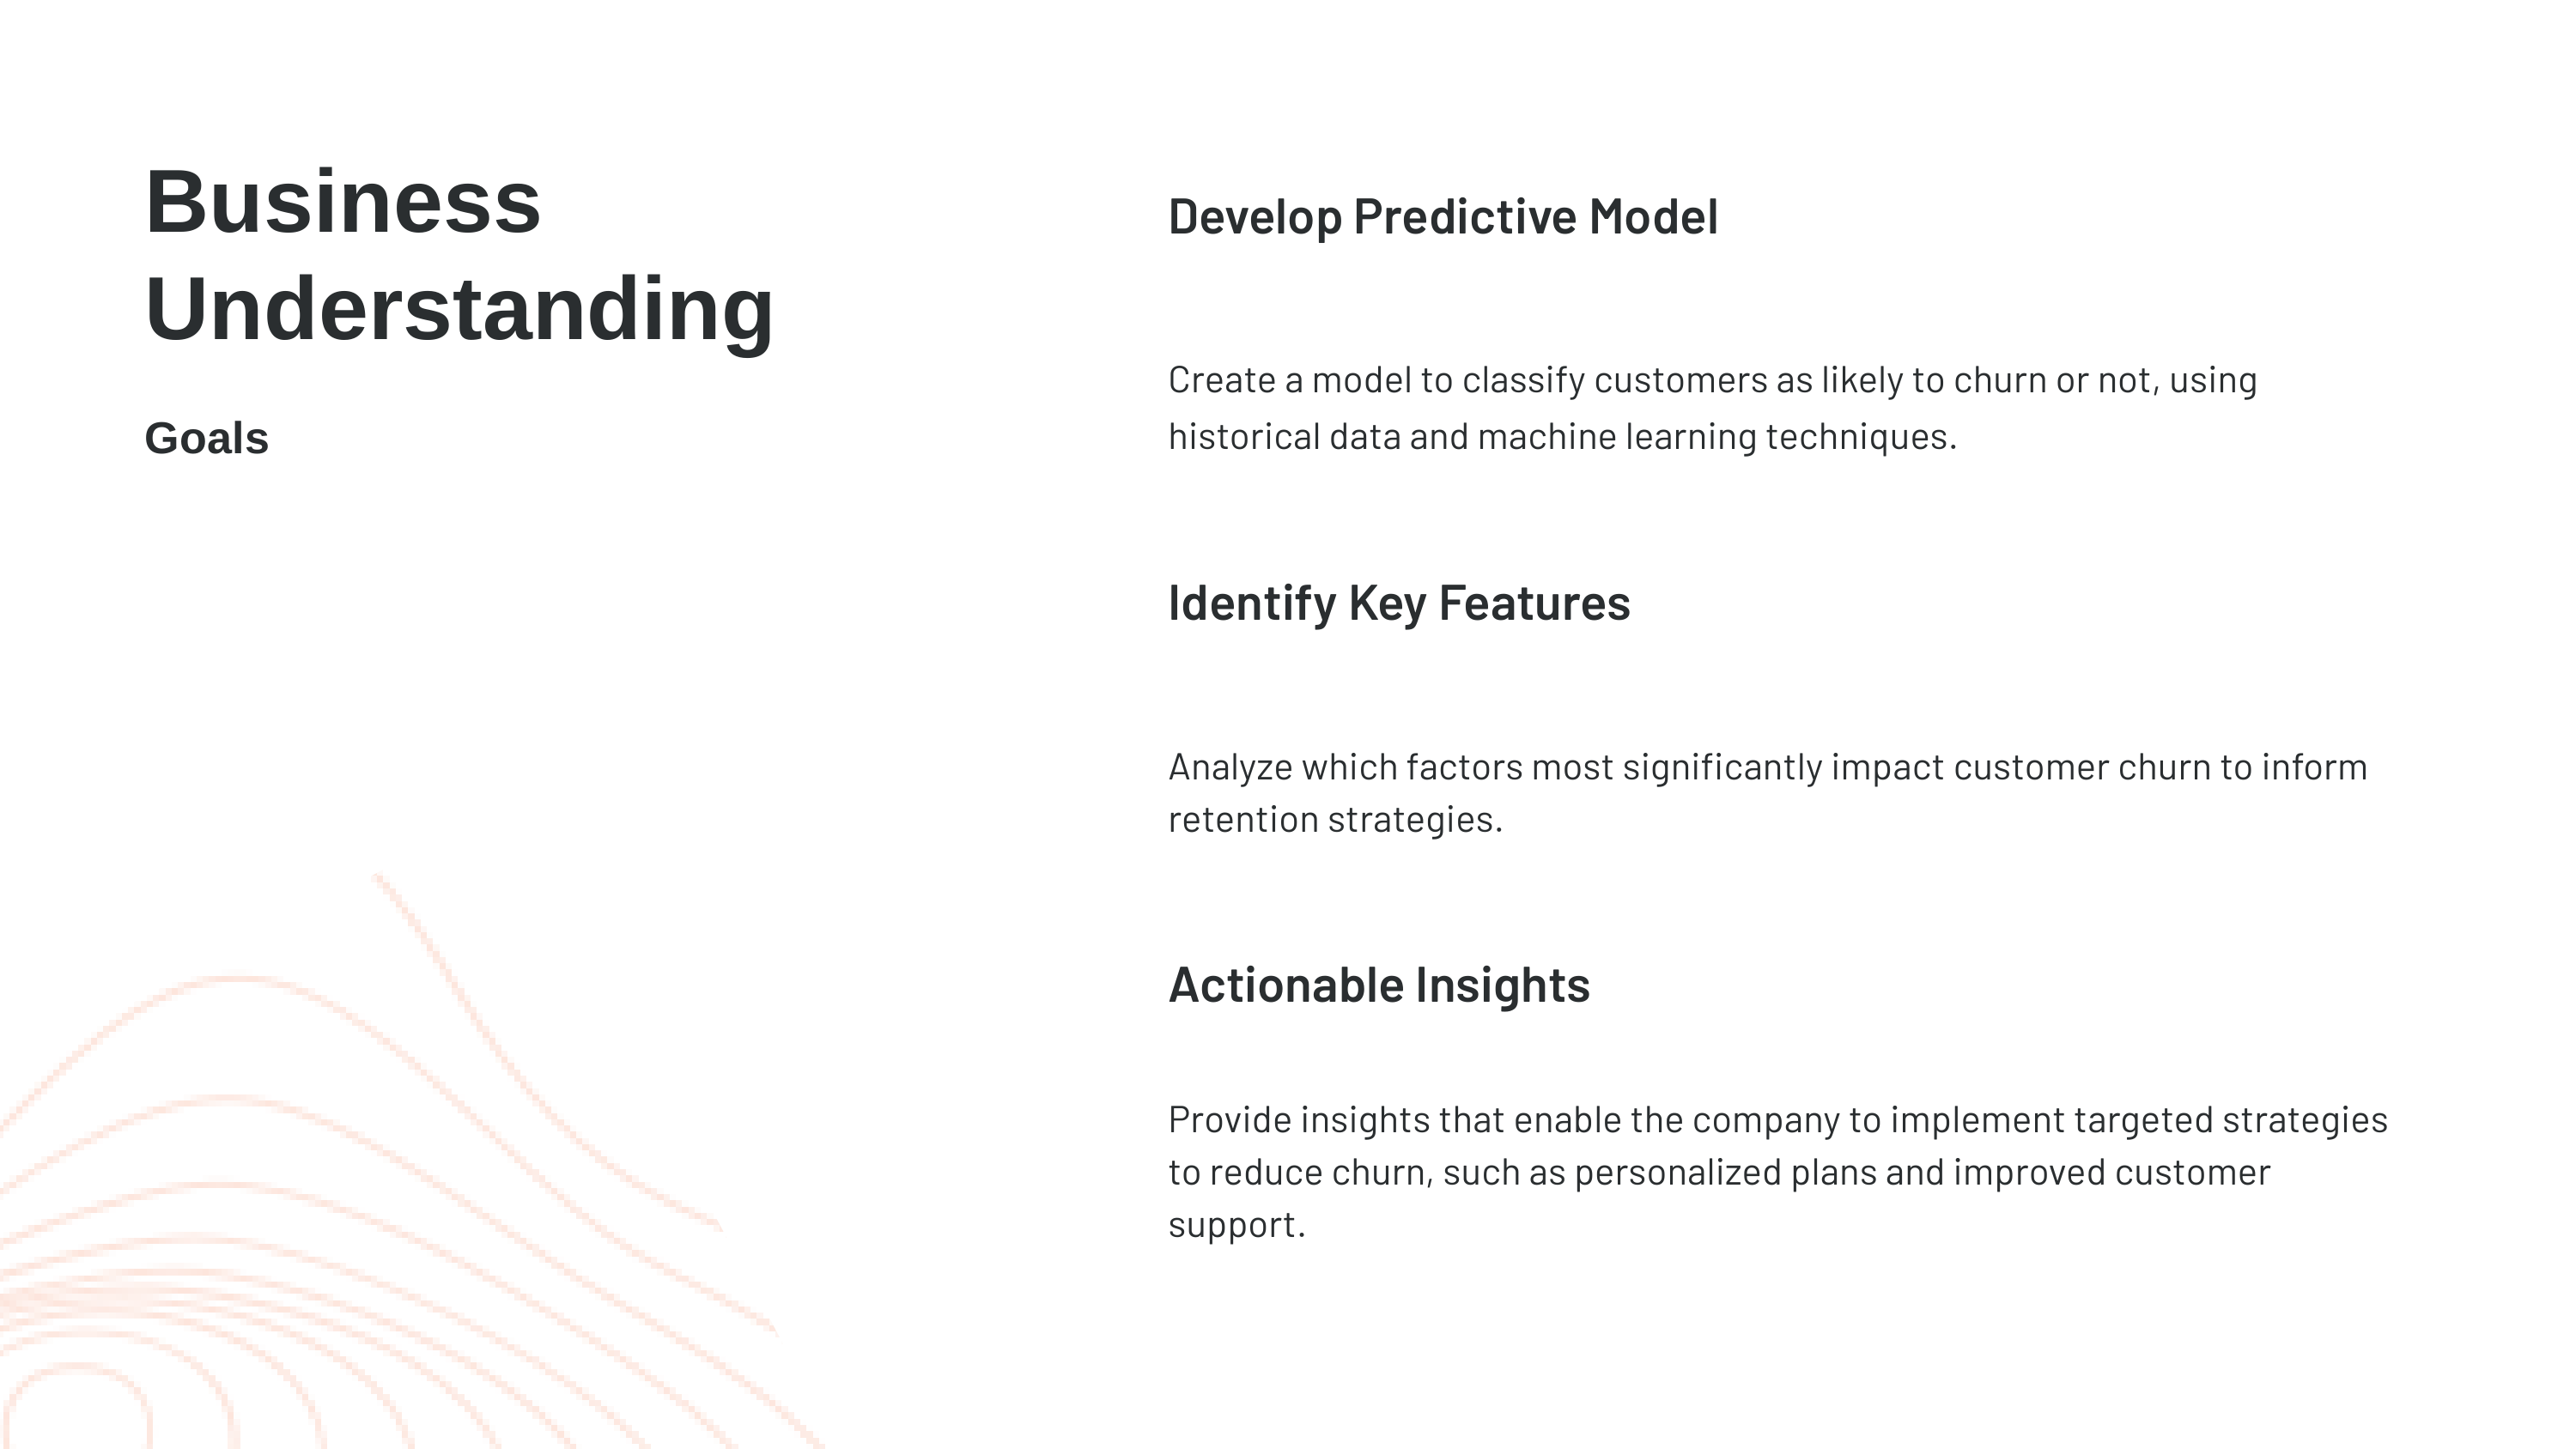

Business Understanding
Goals
| Develop Predictive Model |
| --- |
| Create a model to classify customers as likely to churn or not, using historical data and machine learning techniques. |
| Identify Key Features |
| Analyze which factors most significantly impact customer churn to inform retention strategies. |
| Actionable Insights |
| Provide insights that enable the company to implement targeted strategies to reduce churn, such as personalized plans and improved customer support. |